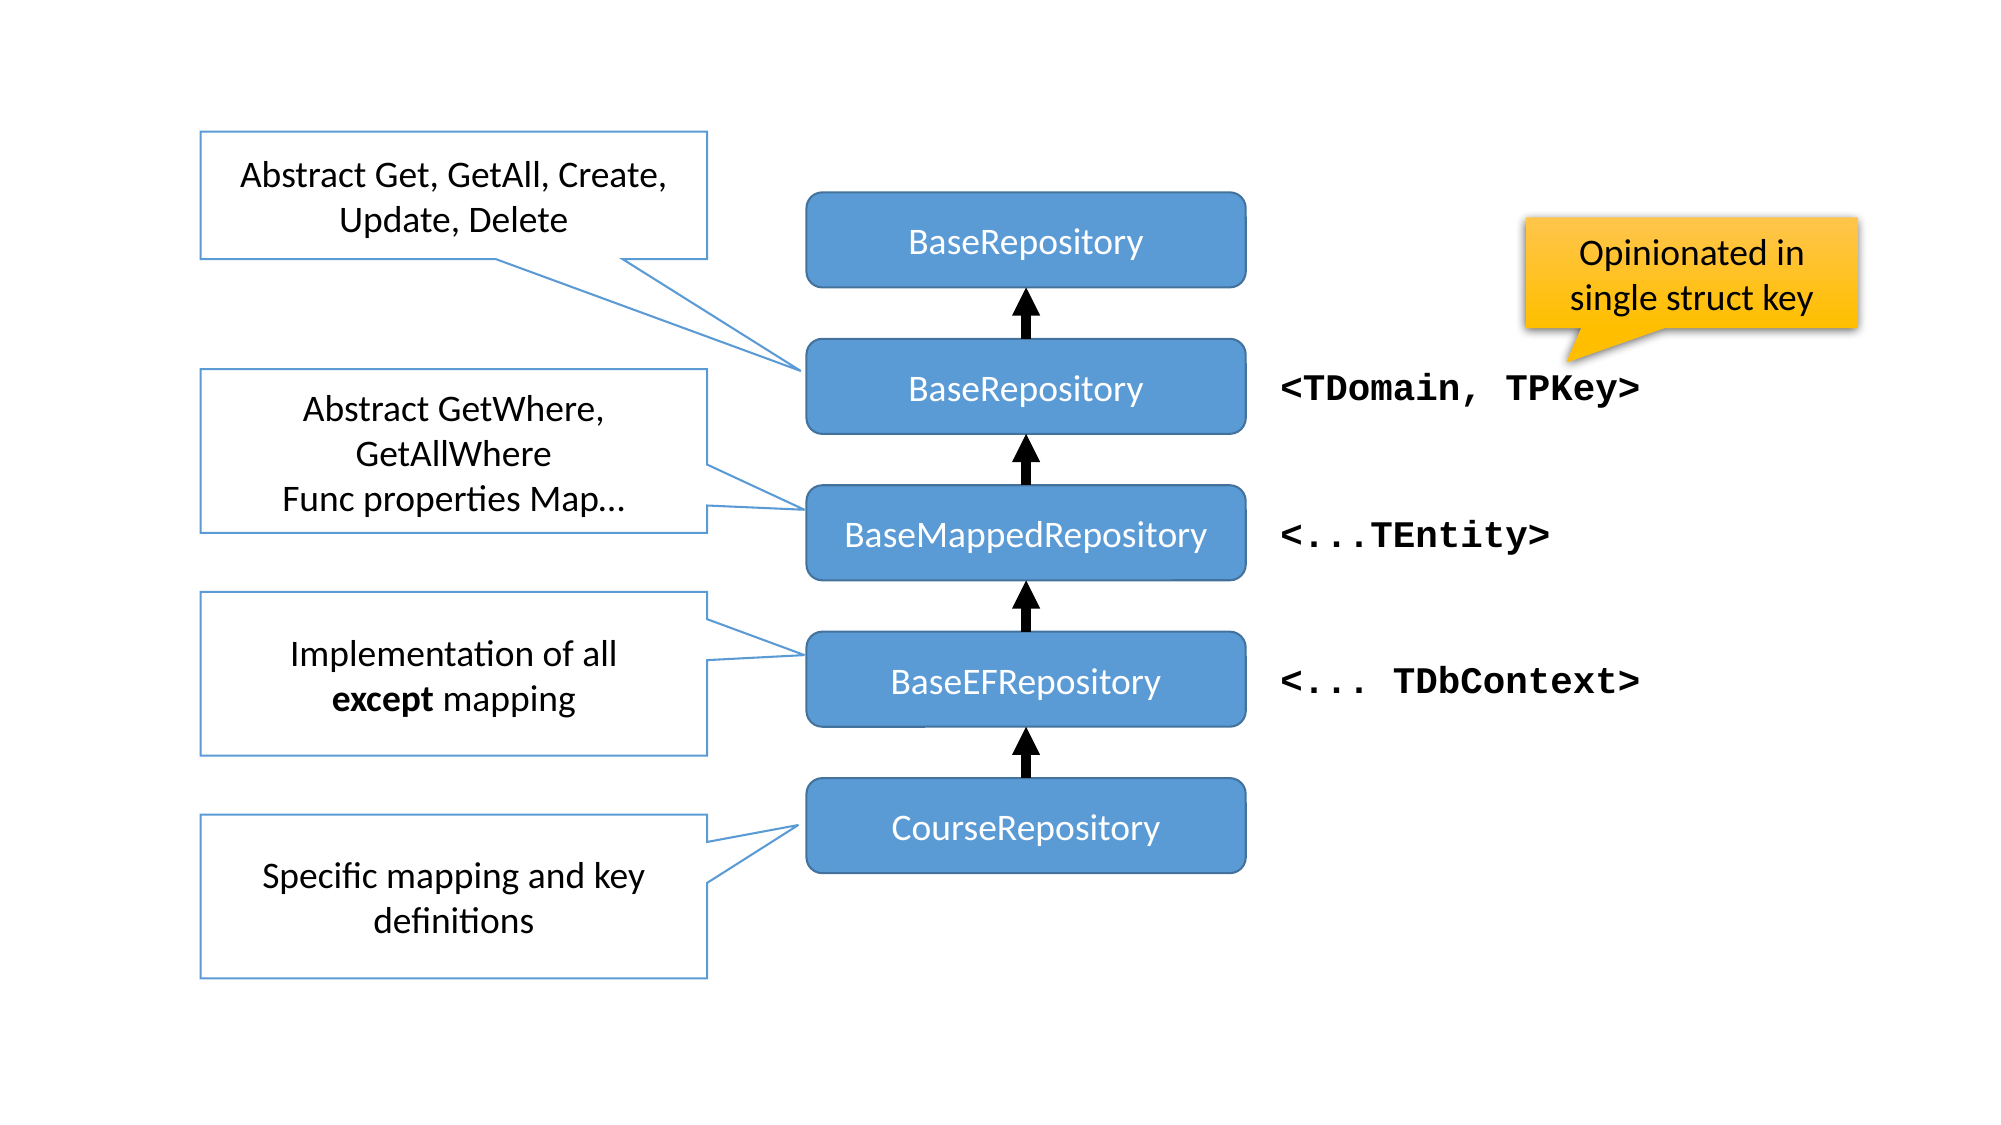

Abstract Get, GetAll, Create, Update, Delete
BaseRepository
Opinionated in single struct key
BaseRepository
<TDomain, TPKey>
Abstract GetWhere, GetAllWhere
Func properties Map…
BaseMappedRepository
<...TEntity>
Implementation of all
except mapping
BaseEFRepository
<... TDbContext>
CourseRepository
Specific mapping and key definitions